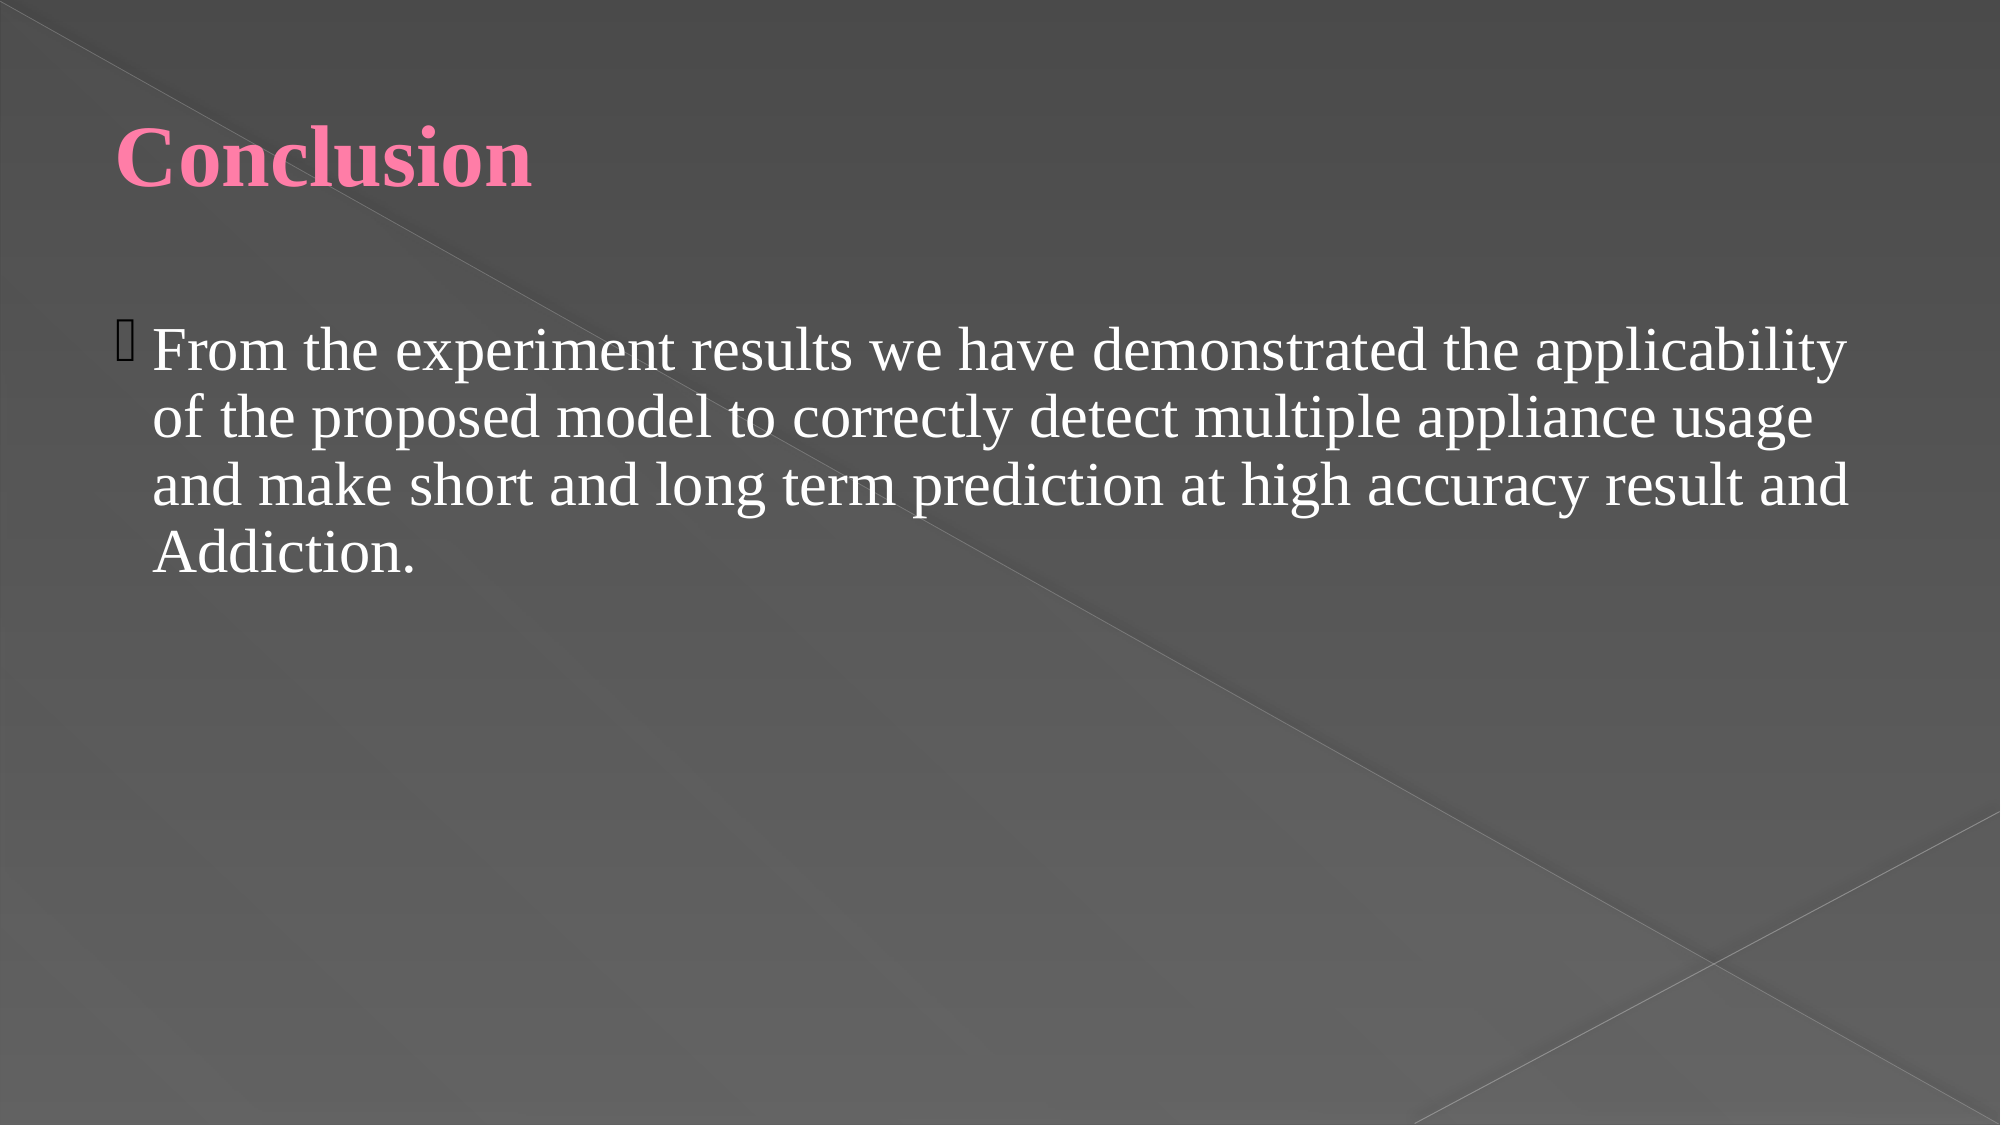

# Conclusion
From the experiment results we have demonstrated the applicability of the proposed model to correctly detect multiple appliance usage and make short and long term prediction at high accuracy result and Addiction.